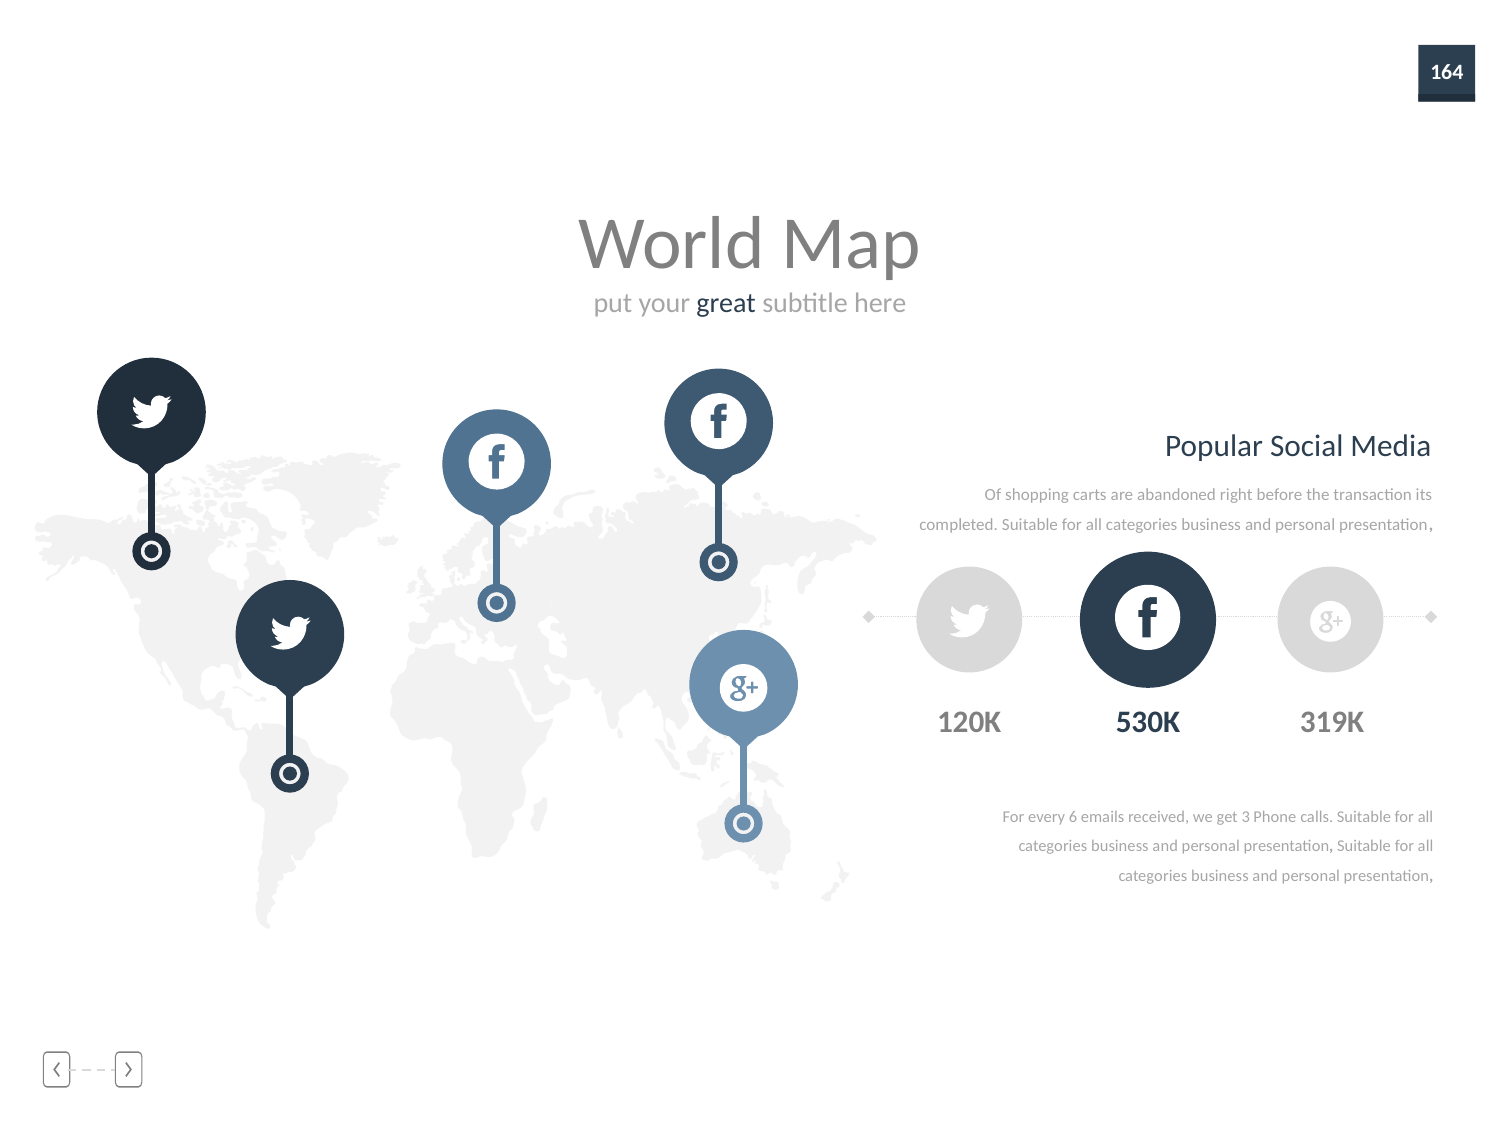

World Map
put your great subtitle here

Popular Social Media

Of shopping carts are abandoned right before the transaction its completed. Suitable for all categories business and personal presentation,

120K
530K
319K
For every 6 emails received, we get 3 Phone calls. Suitable for all categories business and personal presentation, Suitable for all categories business and personal presentation,